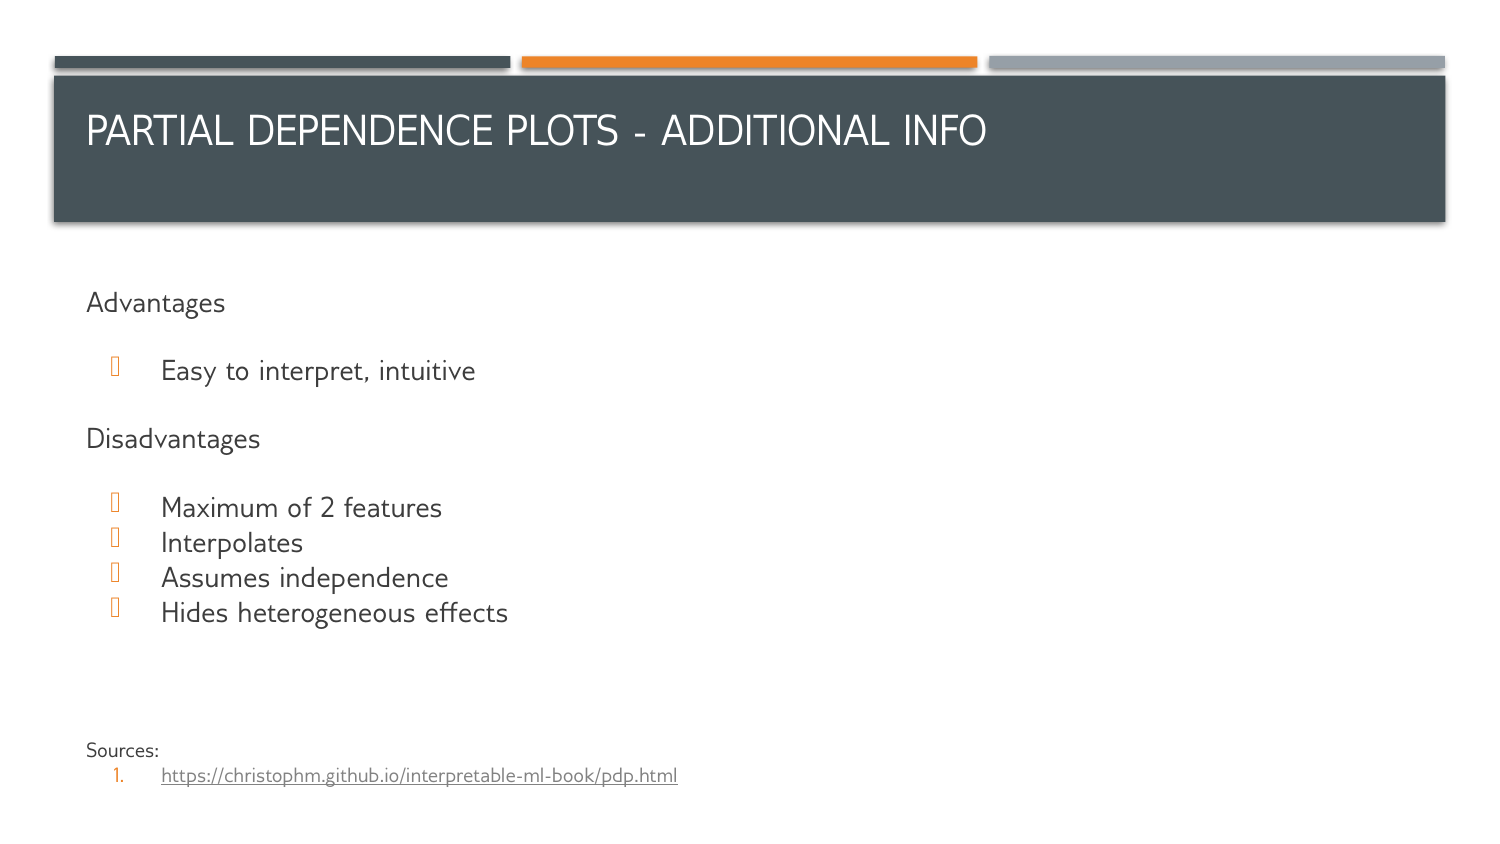

# Partial Dependence Plots - Additional Info
Advantages
Easy to interpret, intuitive
Disadvantages
Maximum of 2 features
Interpolates
Assumes independence
Hides heterogeneous effects

Sources:
https://christophm.github.io/interpretable-ml-book/pdp.html